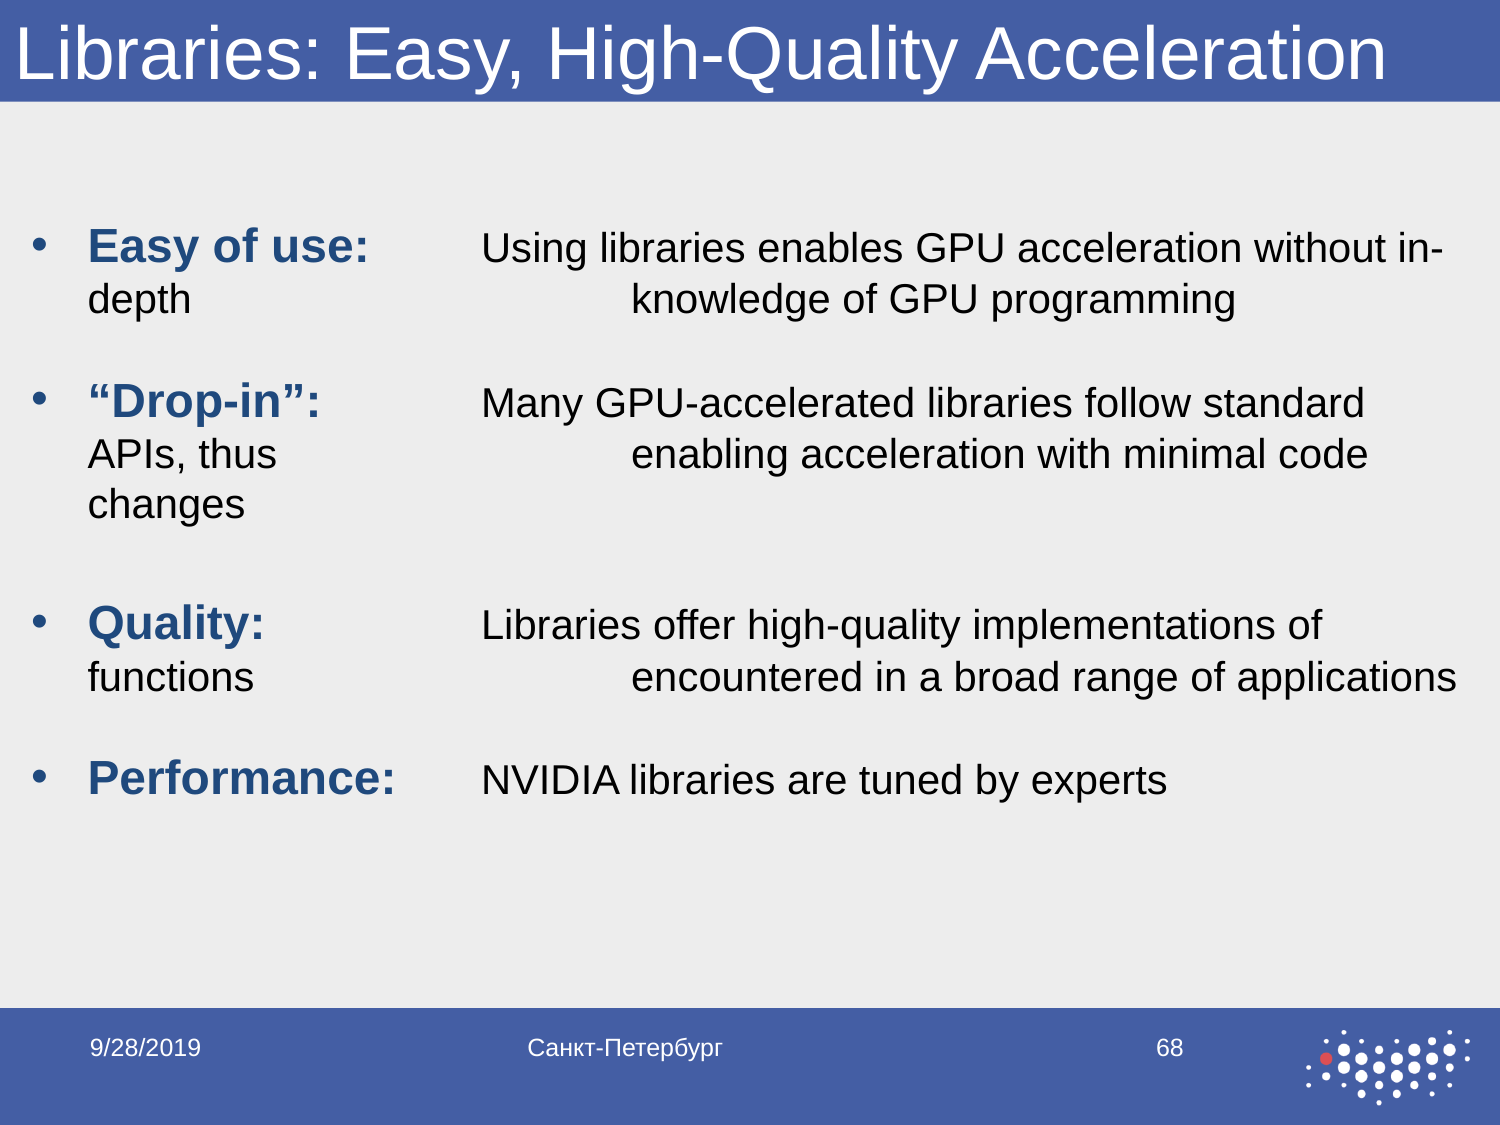

# Libraries: Easy, High-Quality Acceleration

Easy of use:	Using libraries enables GPU acceleration without in-depth 			knowledge of GPU programming

“Drop-in”: 	Many GPU-accelerated libraries follow standard APIs, thus 			enabling acceleration with minimal code changes

Quality:		Libraries offer high-quality implementations of functions 			encountered in a broad range of applications

Performance:	NVIDIA libraries are tuned by experts

9/28/2019
Санкт-Петербург
68